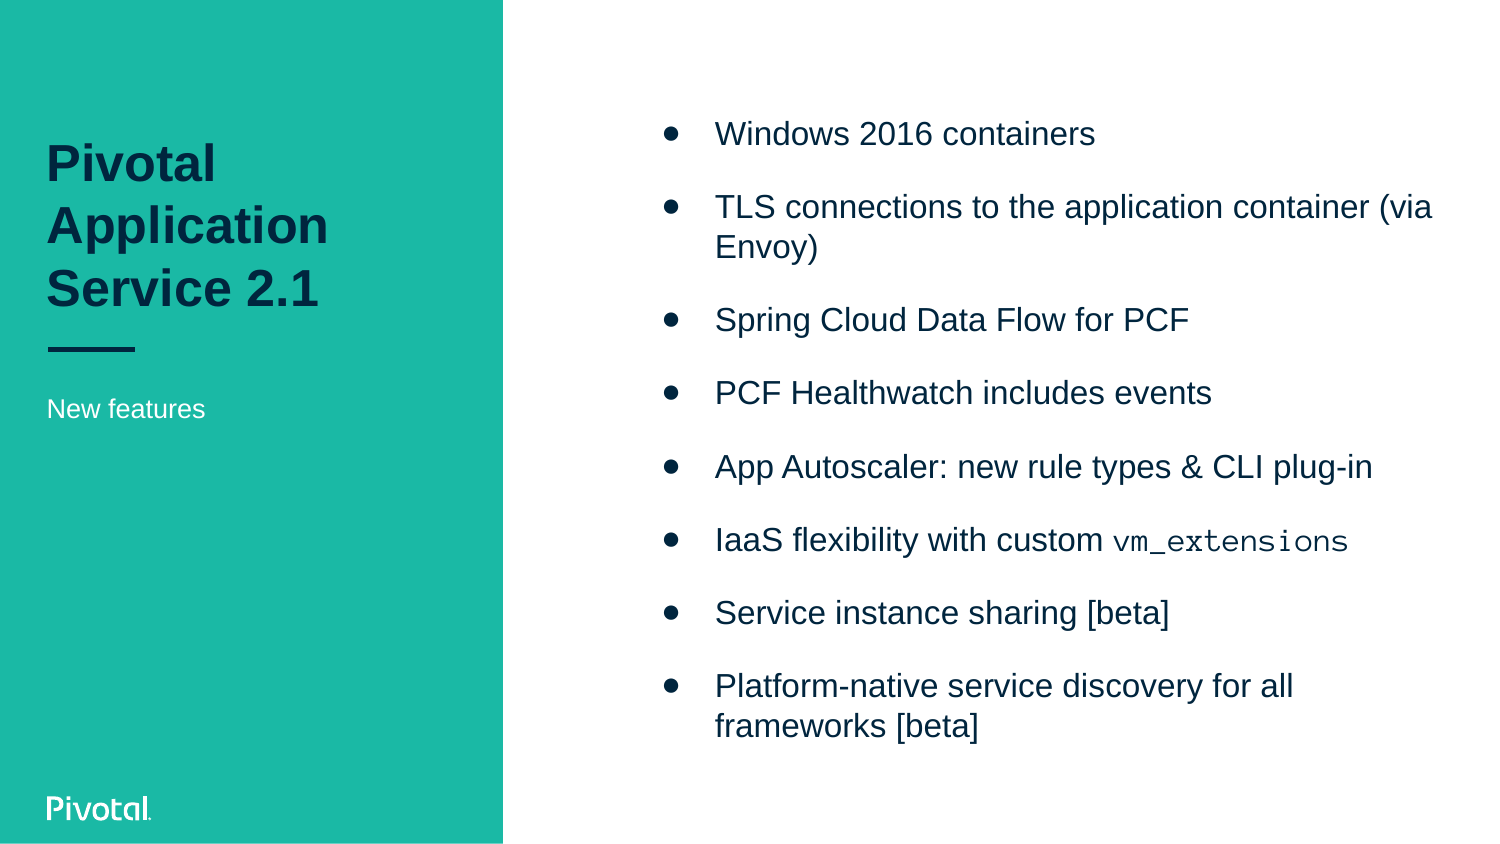

# Pivotal Application Service 2.1
Windows 2016 containers
TLS connections to the application container (via Envoy)
Spring Cloud Data Flow for PCF
PCF Healthwatch includes events
App Autoscaler: new rule types & CLI plug-in
IaaS flexibility with custom vm_extensions
Service instance sharing [beta]
Platform-native service discovery for all frameworks [beta]
New features